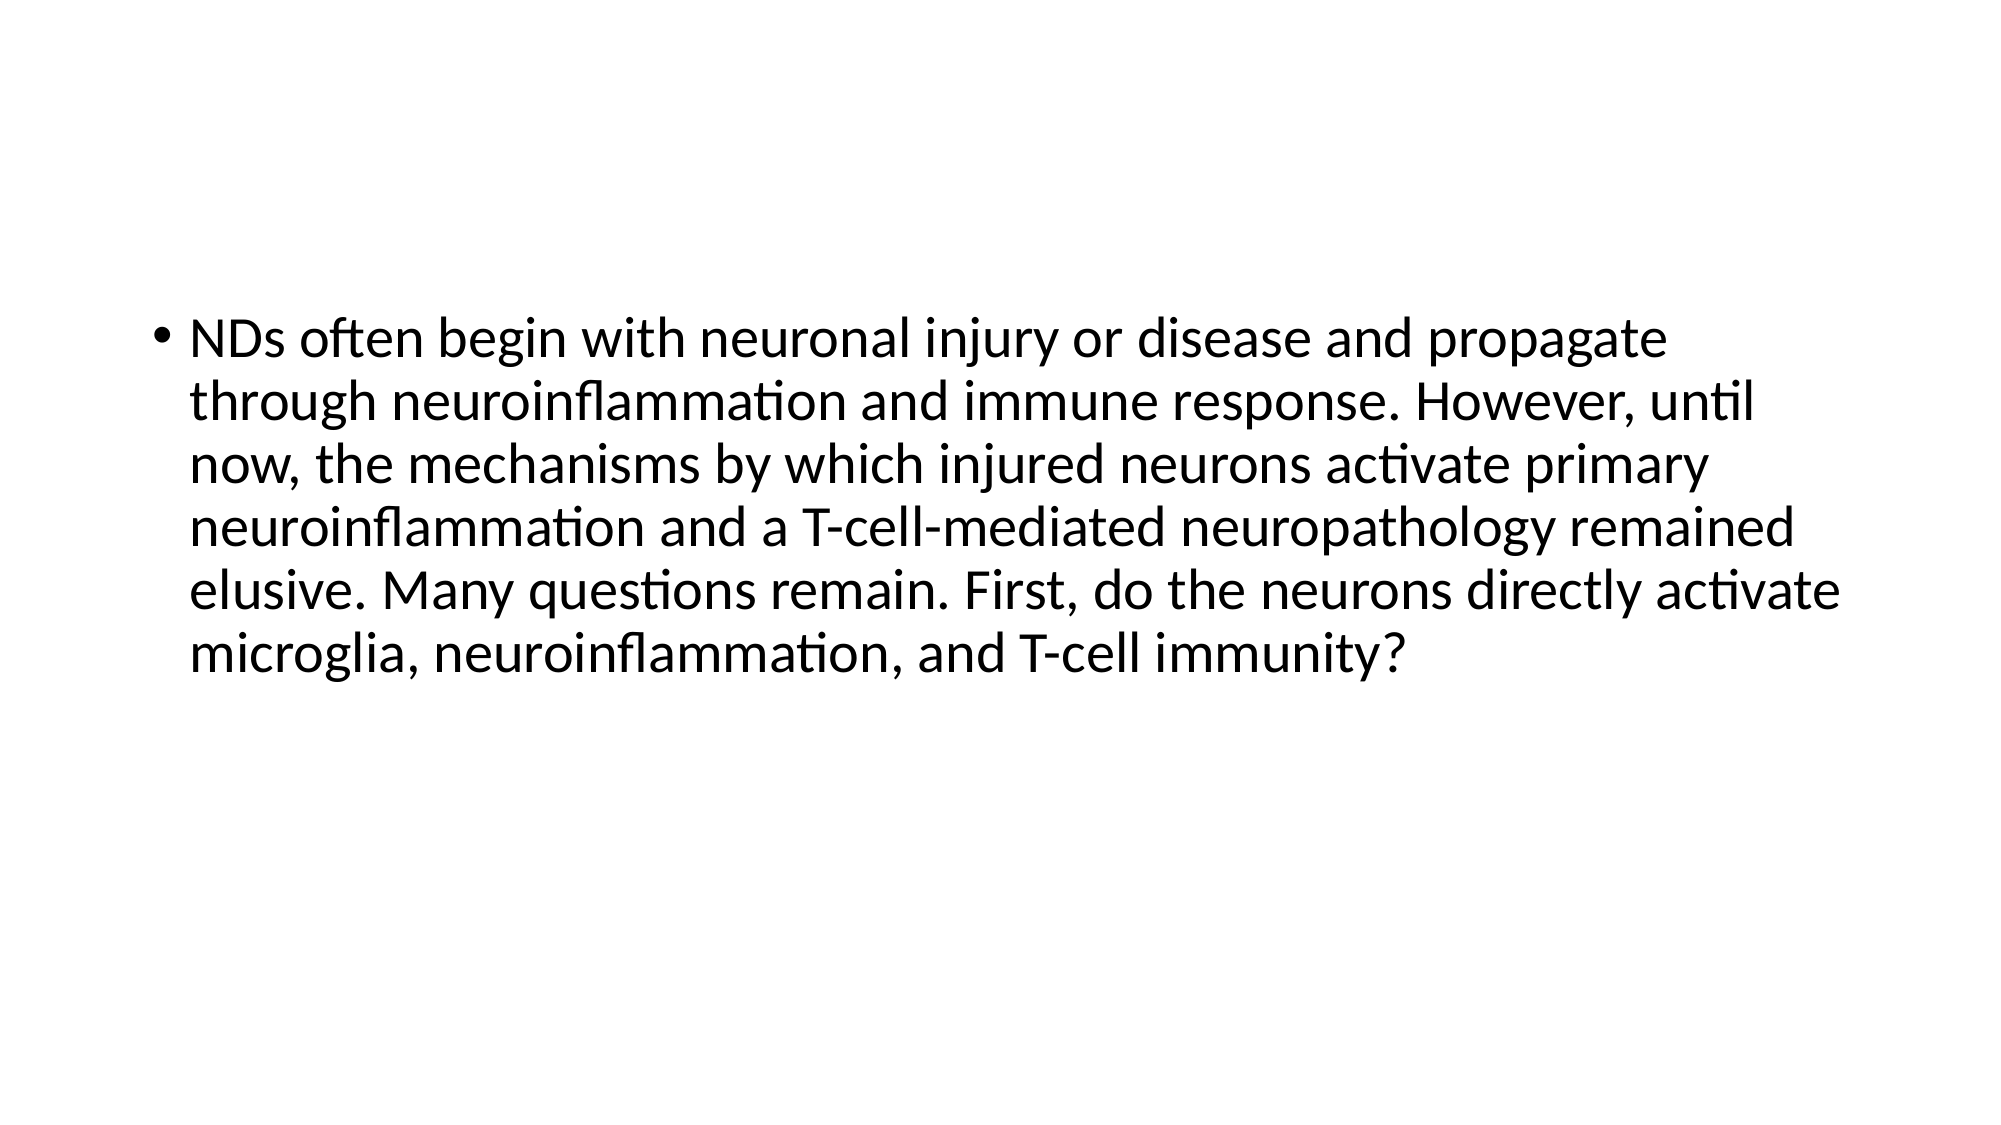

#
NDs often begin with neuronal injury or disease and propagate through neuroinflammation and immune response. However, until now, the mechanisms by which injured neurons activate primary neuroinflammation and a T-cell-mediated neuropathology remained elusive. Many questions remain. First, do the neurons directly activate microglia, neuroinflammation, and T-cell immunity?